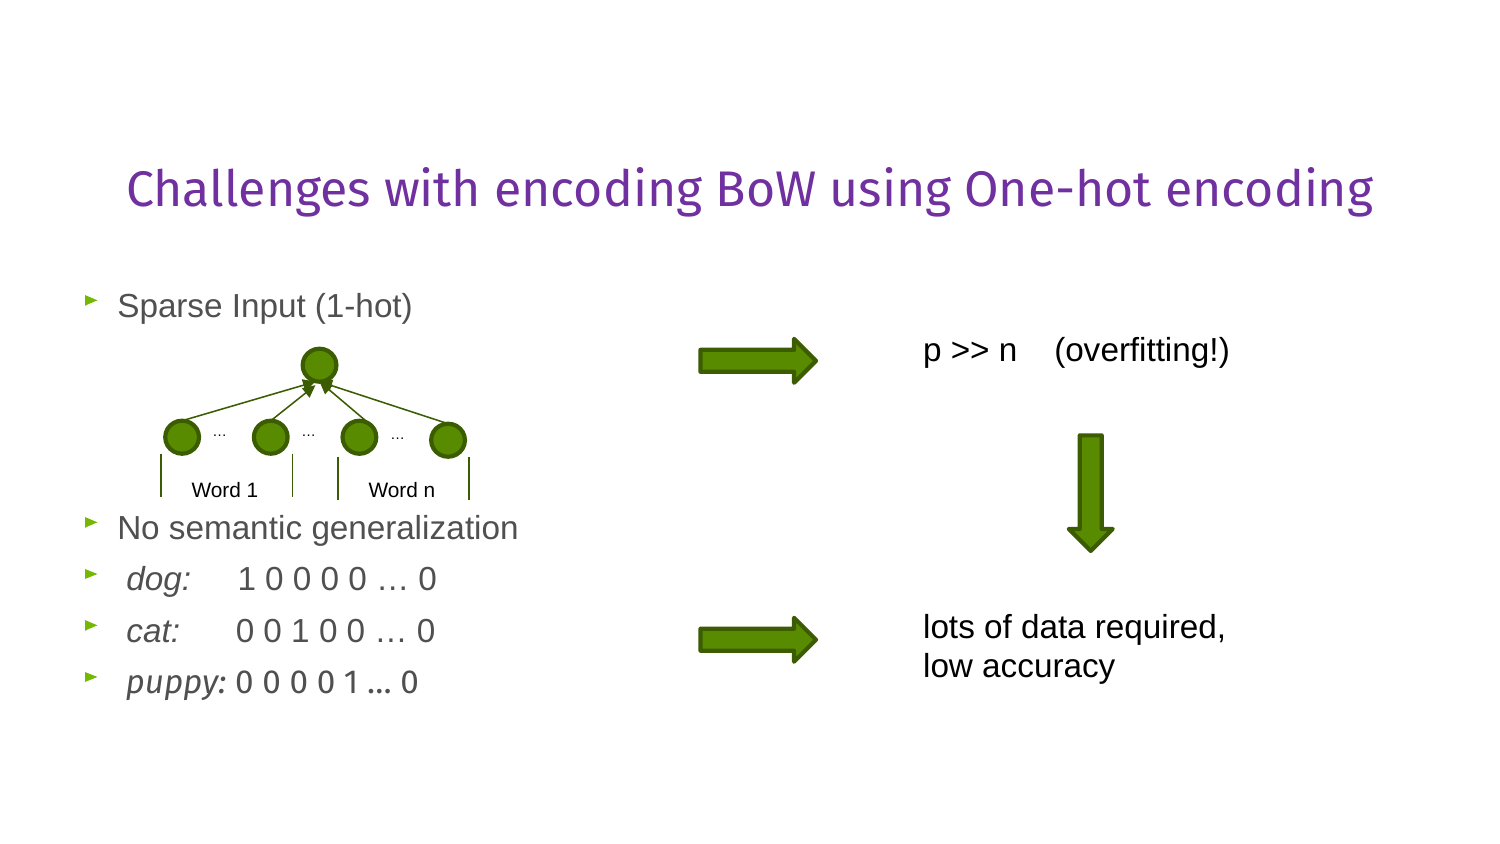

# The Bag of words
Challenges with encoding BoW using One-hot encoding
Sparse Input (1-hot)

No semantic generalization
 dog:     1 0 0 0 0 … 0
 cat:      0 0 1 0 0 … 0
 puppy: 0 0 0 0 1 … 0

p >> n    (overfitting!)

…
…
…

Word 1
Word n

lots of data required,
low accuracy